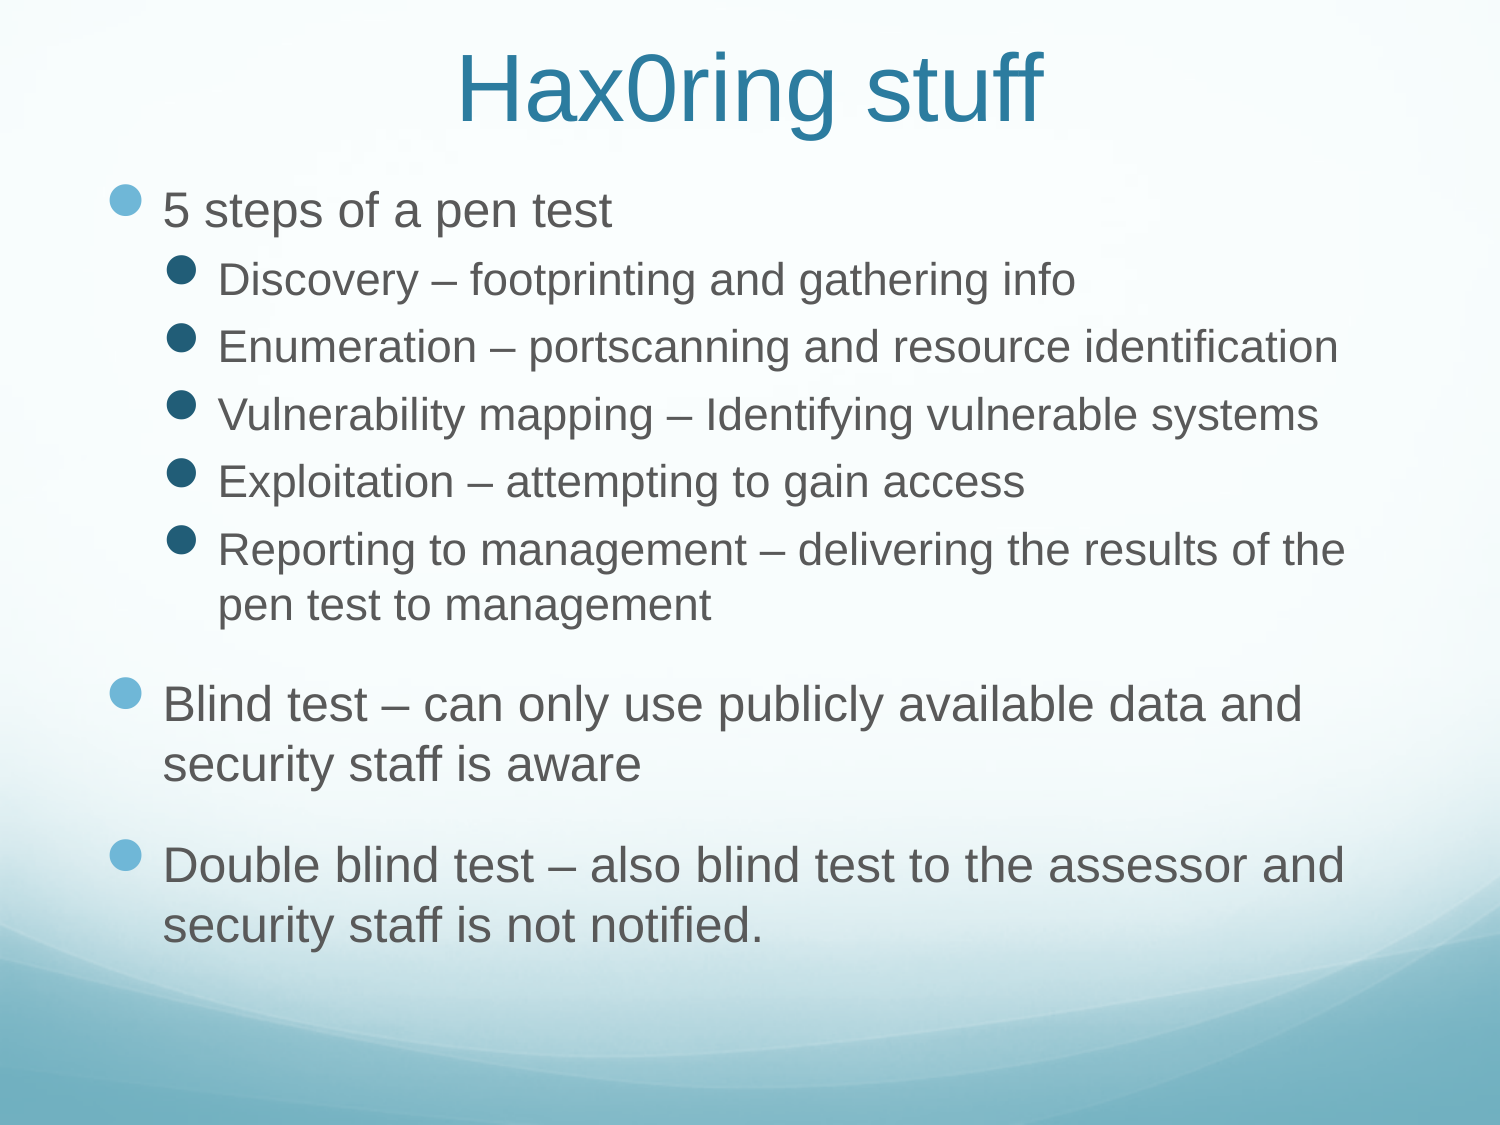

# Hax0ring stuff
5 steps of a pen test
Discovery – footprinting and gathering info
Enumeration – portscanning and resource identification
Vulnerability mapping – Identifying vulnerable systems
Exploitation – attempting to gain access
Reporting to management – delivering the results of the pen test to management
Blind test – can only use publicly available data and security staff is aware
Double blind test – also blind test to the assessor and security staff is not notified.